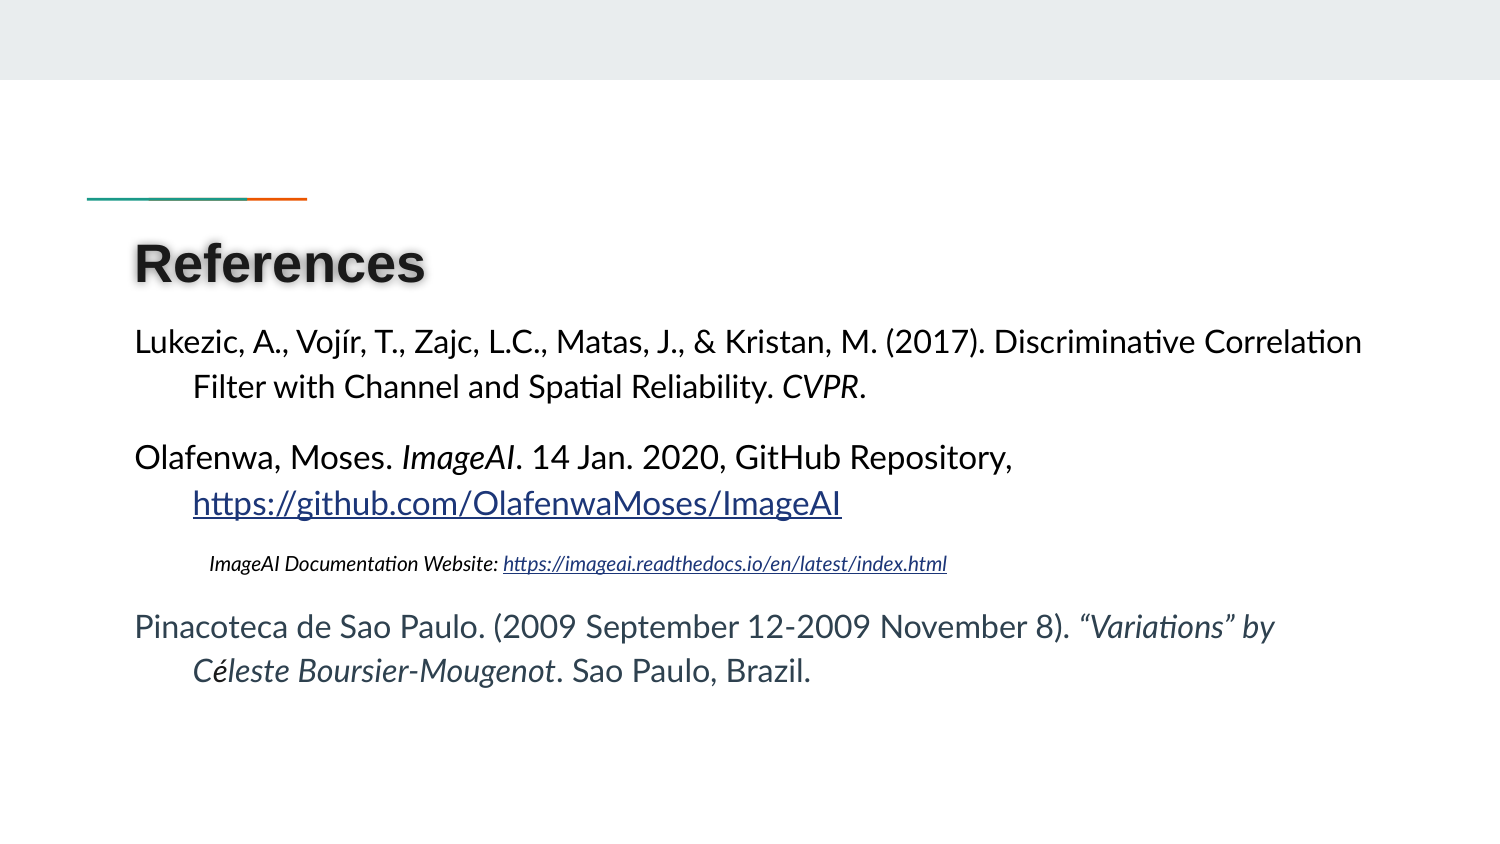

# References
Lukezic, A., Vojír, T., Zajc, L.C., Matas, J., & Kristan, M. (2017). Discriminative Correlation Filter with Channel and Spatial Reliability. CVPR.
Olafenwa, Moses. ImageAI. 14 Jan. 2020, GitHub Repository, https://github.com/OlafenwaMoses/ImageAI
ImageAI Documentation Website: https://imageai.readthedocs.io/en/latest/index.html
Pinacoteca de Sao Paulo. (2009 September 12-2009 November 8). “Variations” by Céleste Boursier-Mougenot. Sao Paulo, Brazil.